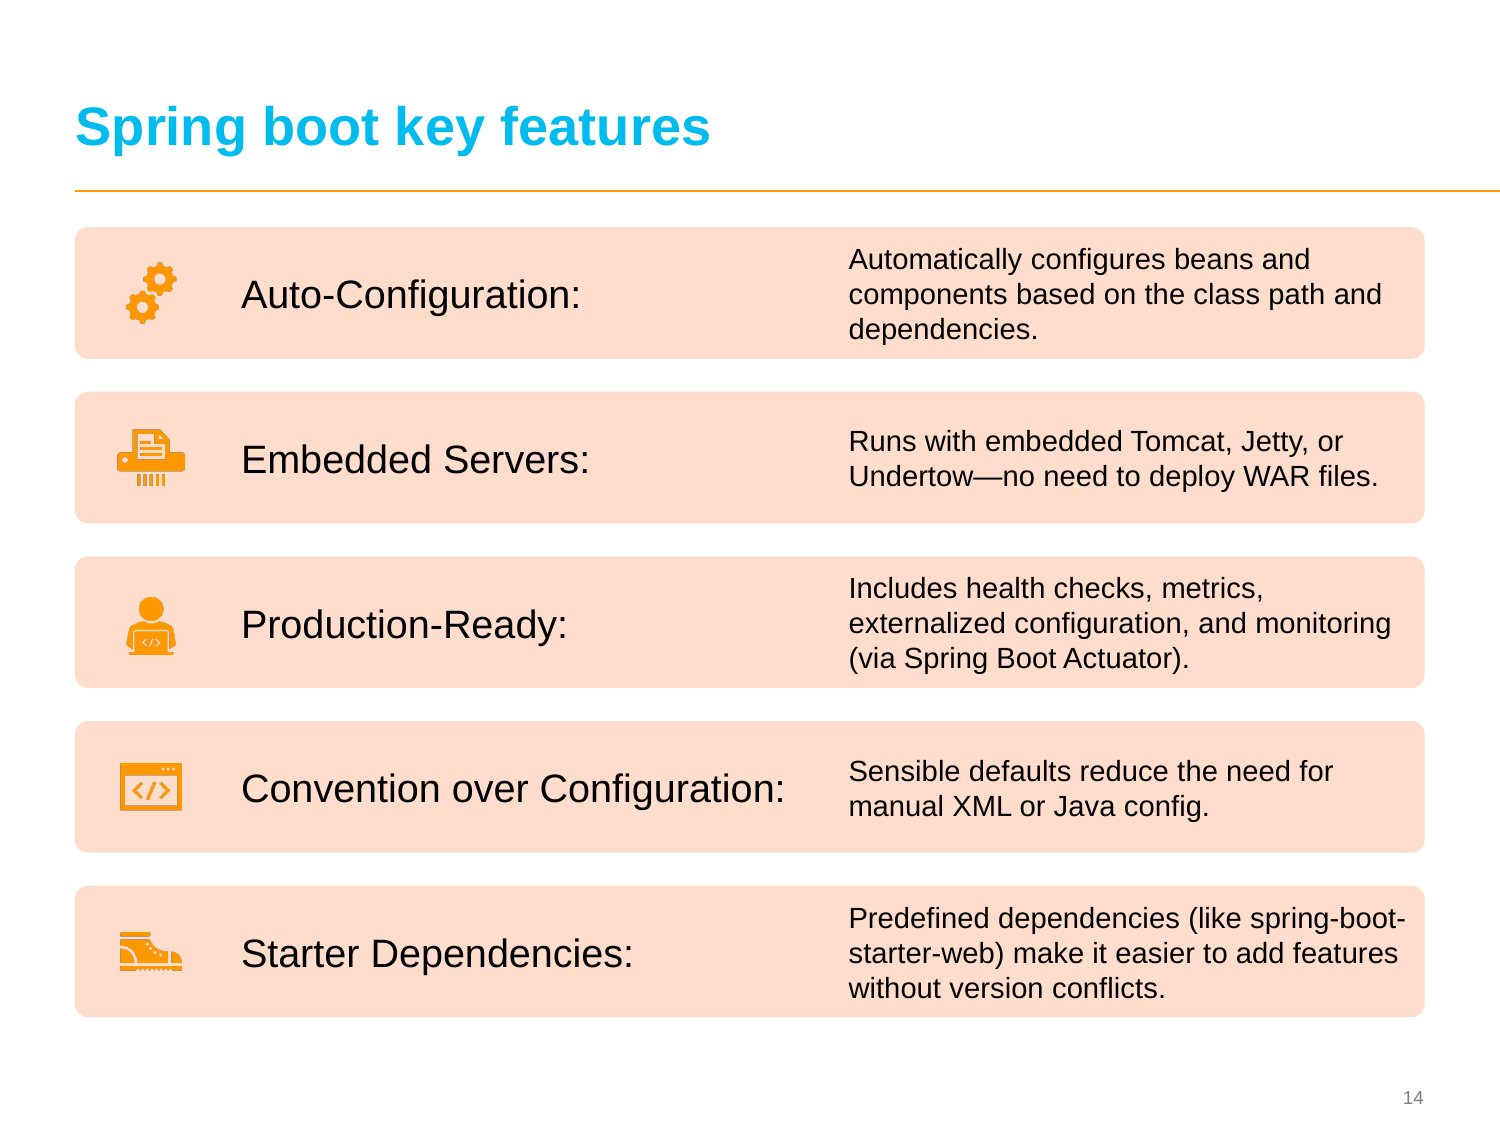

# Spring boot key features
Auto-Configuration:
Automatically configures beans and components based on the class path and dependencies.
Embedded Servers:
Runs with embedded Tomcat, Jetty, or Undertow—no need to deploy WAR files.
Production-Ready:
Includes health checks, metrics, externalized configuration, and monitoring (via Spring Boot Actuator).
Convention over Configuration:
Sensible defaults reduce the need for manual XML or Java config.
Starter Dependencies:
Predefined dependencies (like spring-boot-starter-web) make it easier to add features without version conflicts.